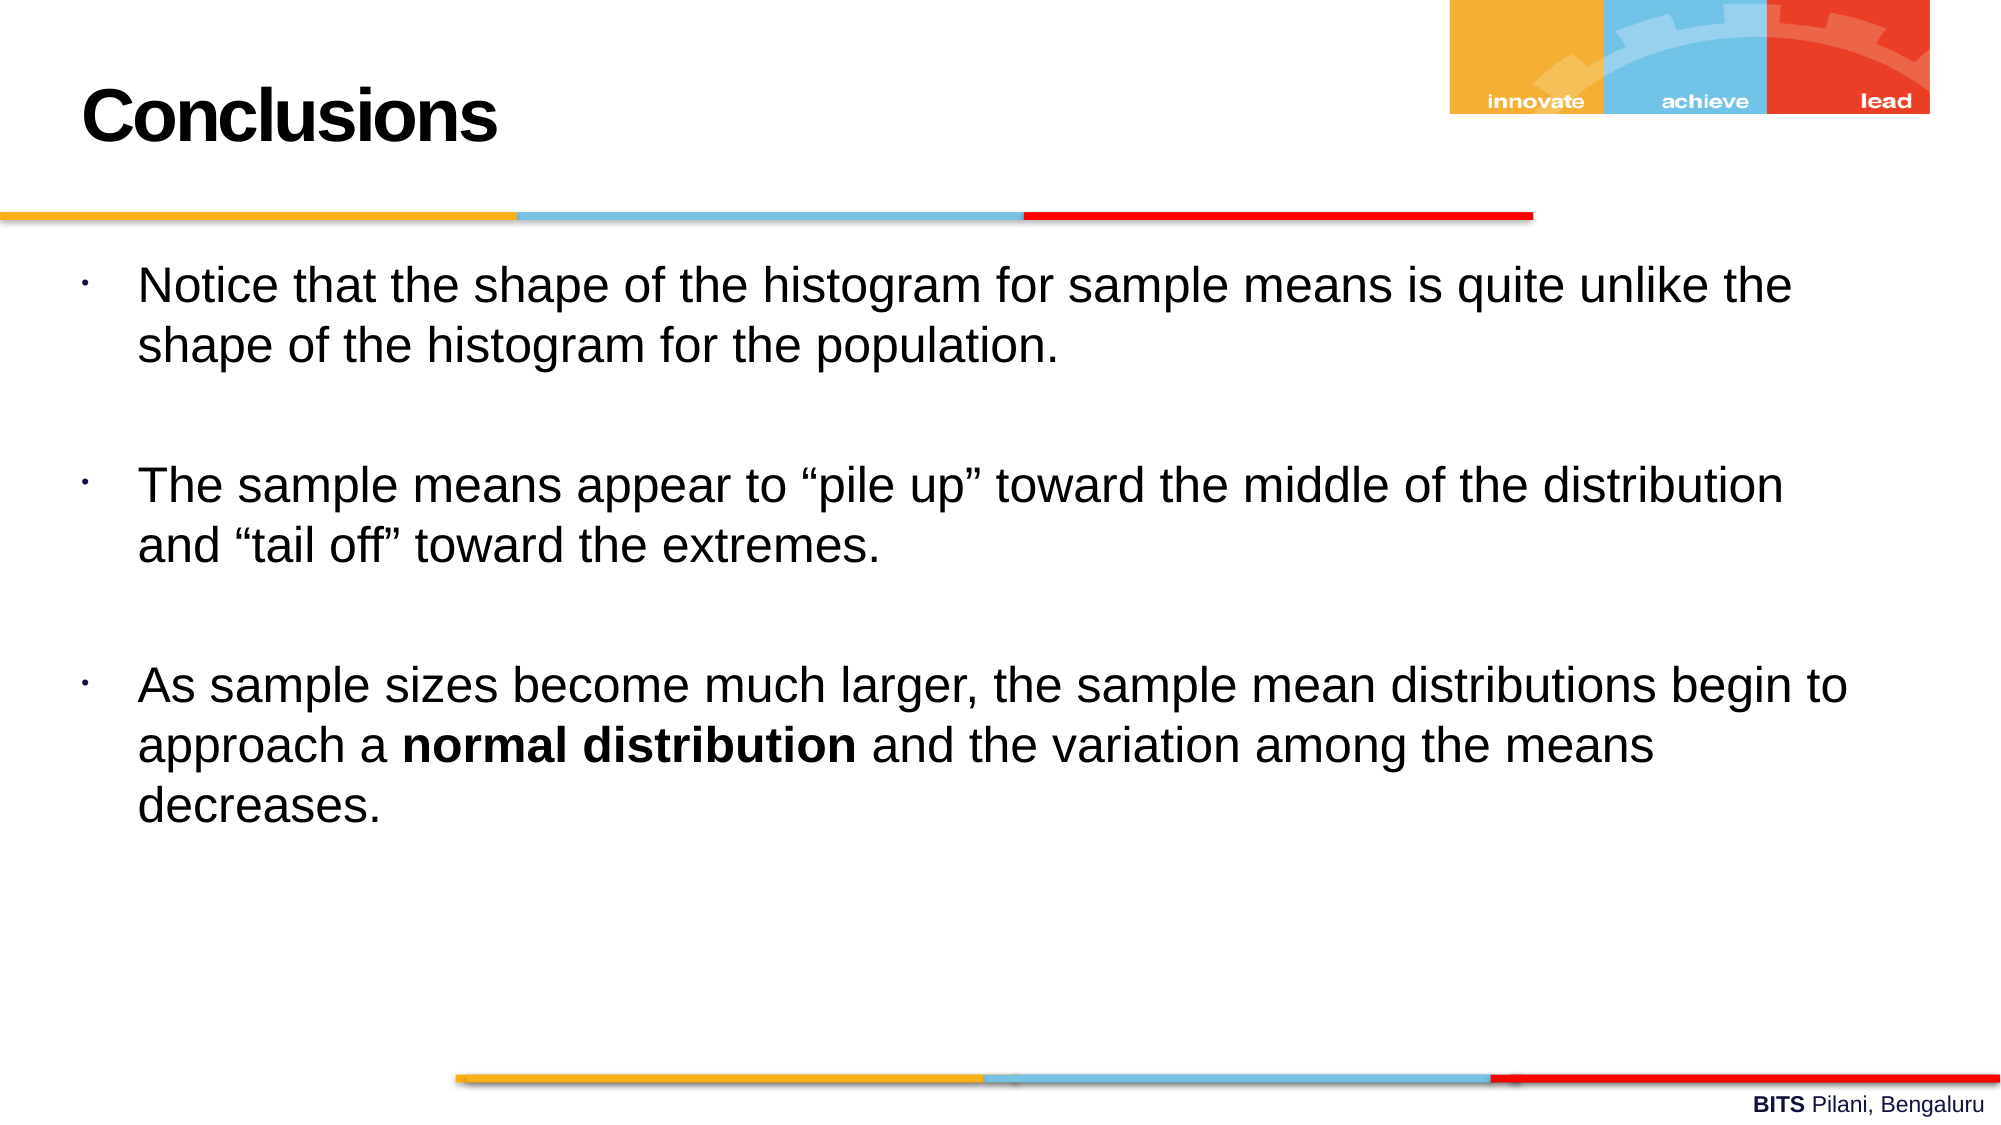

Conclusions
Notice that the shape of the histogram for sample means is quite unlike the shape of the histogram for the population.

The sample means appear to “pile up” toward the middle of the distribution and “tail off” toward the extremes.

As sample sizes become much larger, the sample mean distributions begin to approach a normal distribution and the variation among the means decreases.